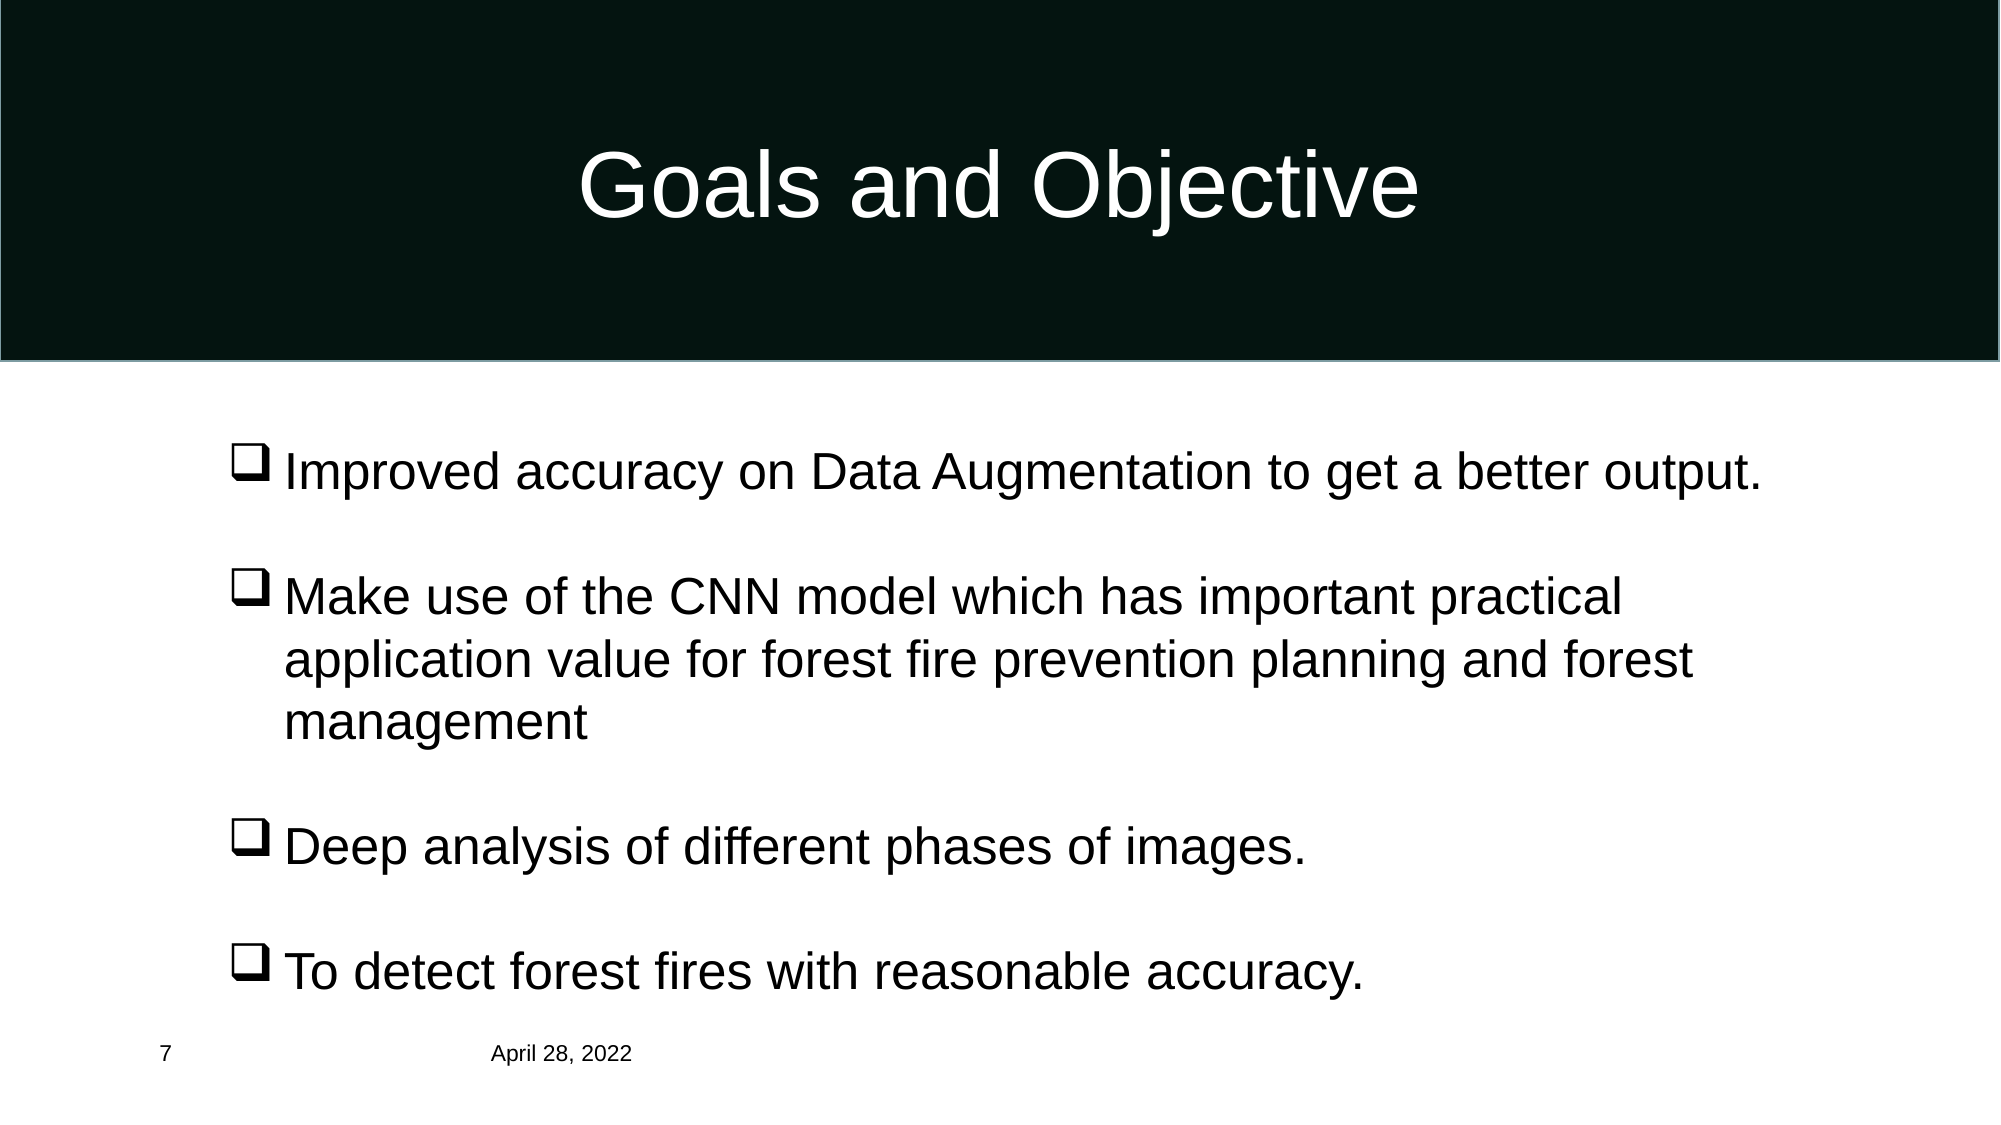

Goals and Objective
Improved accuracy on Data Augmentation to get a better output.

Make use of the CNN model which has important practical application value for forest fire prevention planning and forest management

Deep analysis of different phases of images.

To detect forest fires with reasonable accuracy.

7
April 28, 2022